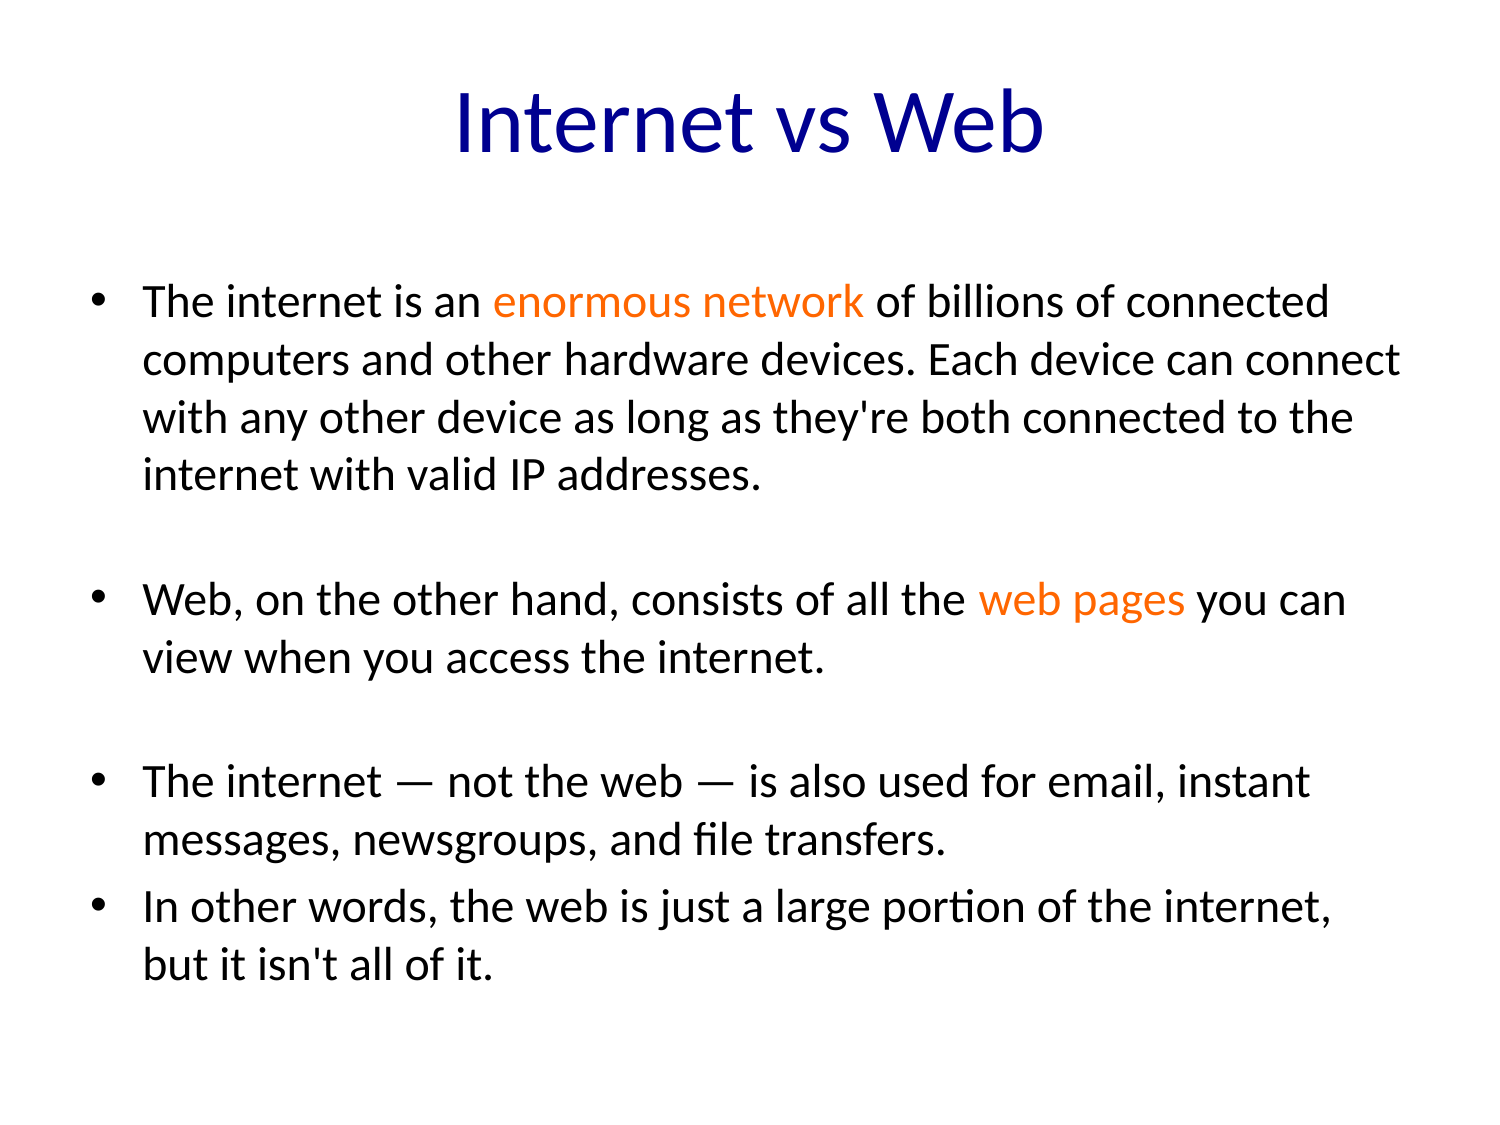

# Internet vs Web
The internet is an enormous network of billions of connected computers and other hardware devices. Each device can connect with any other device as long as they're both connected to the internet with valid IP addresses.
Web, on the other hand, consists of all the web pages you can view when you access the internet.
The internet — not the web — is also used for email, instant messages, newsgroups, and file transfers.
In other words, the web is just a large portion of the internet, but it isn't all of it.